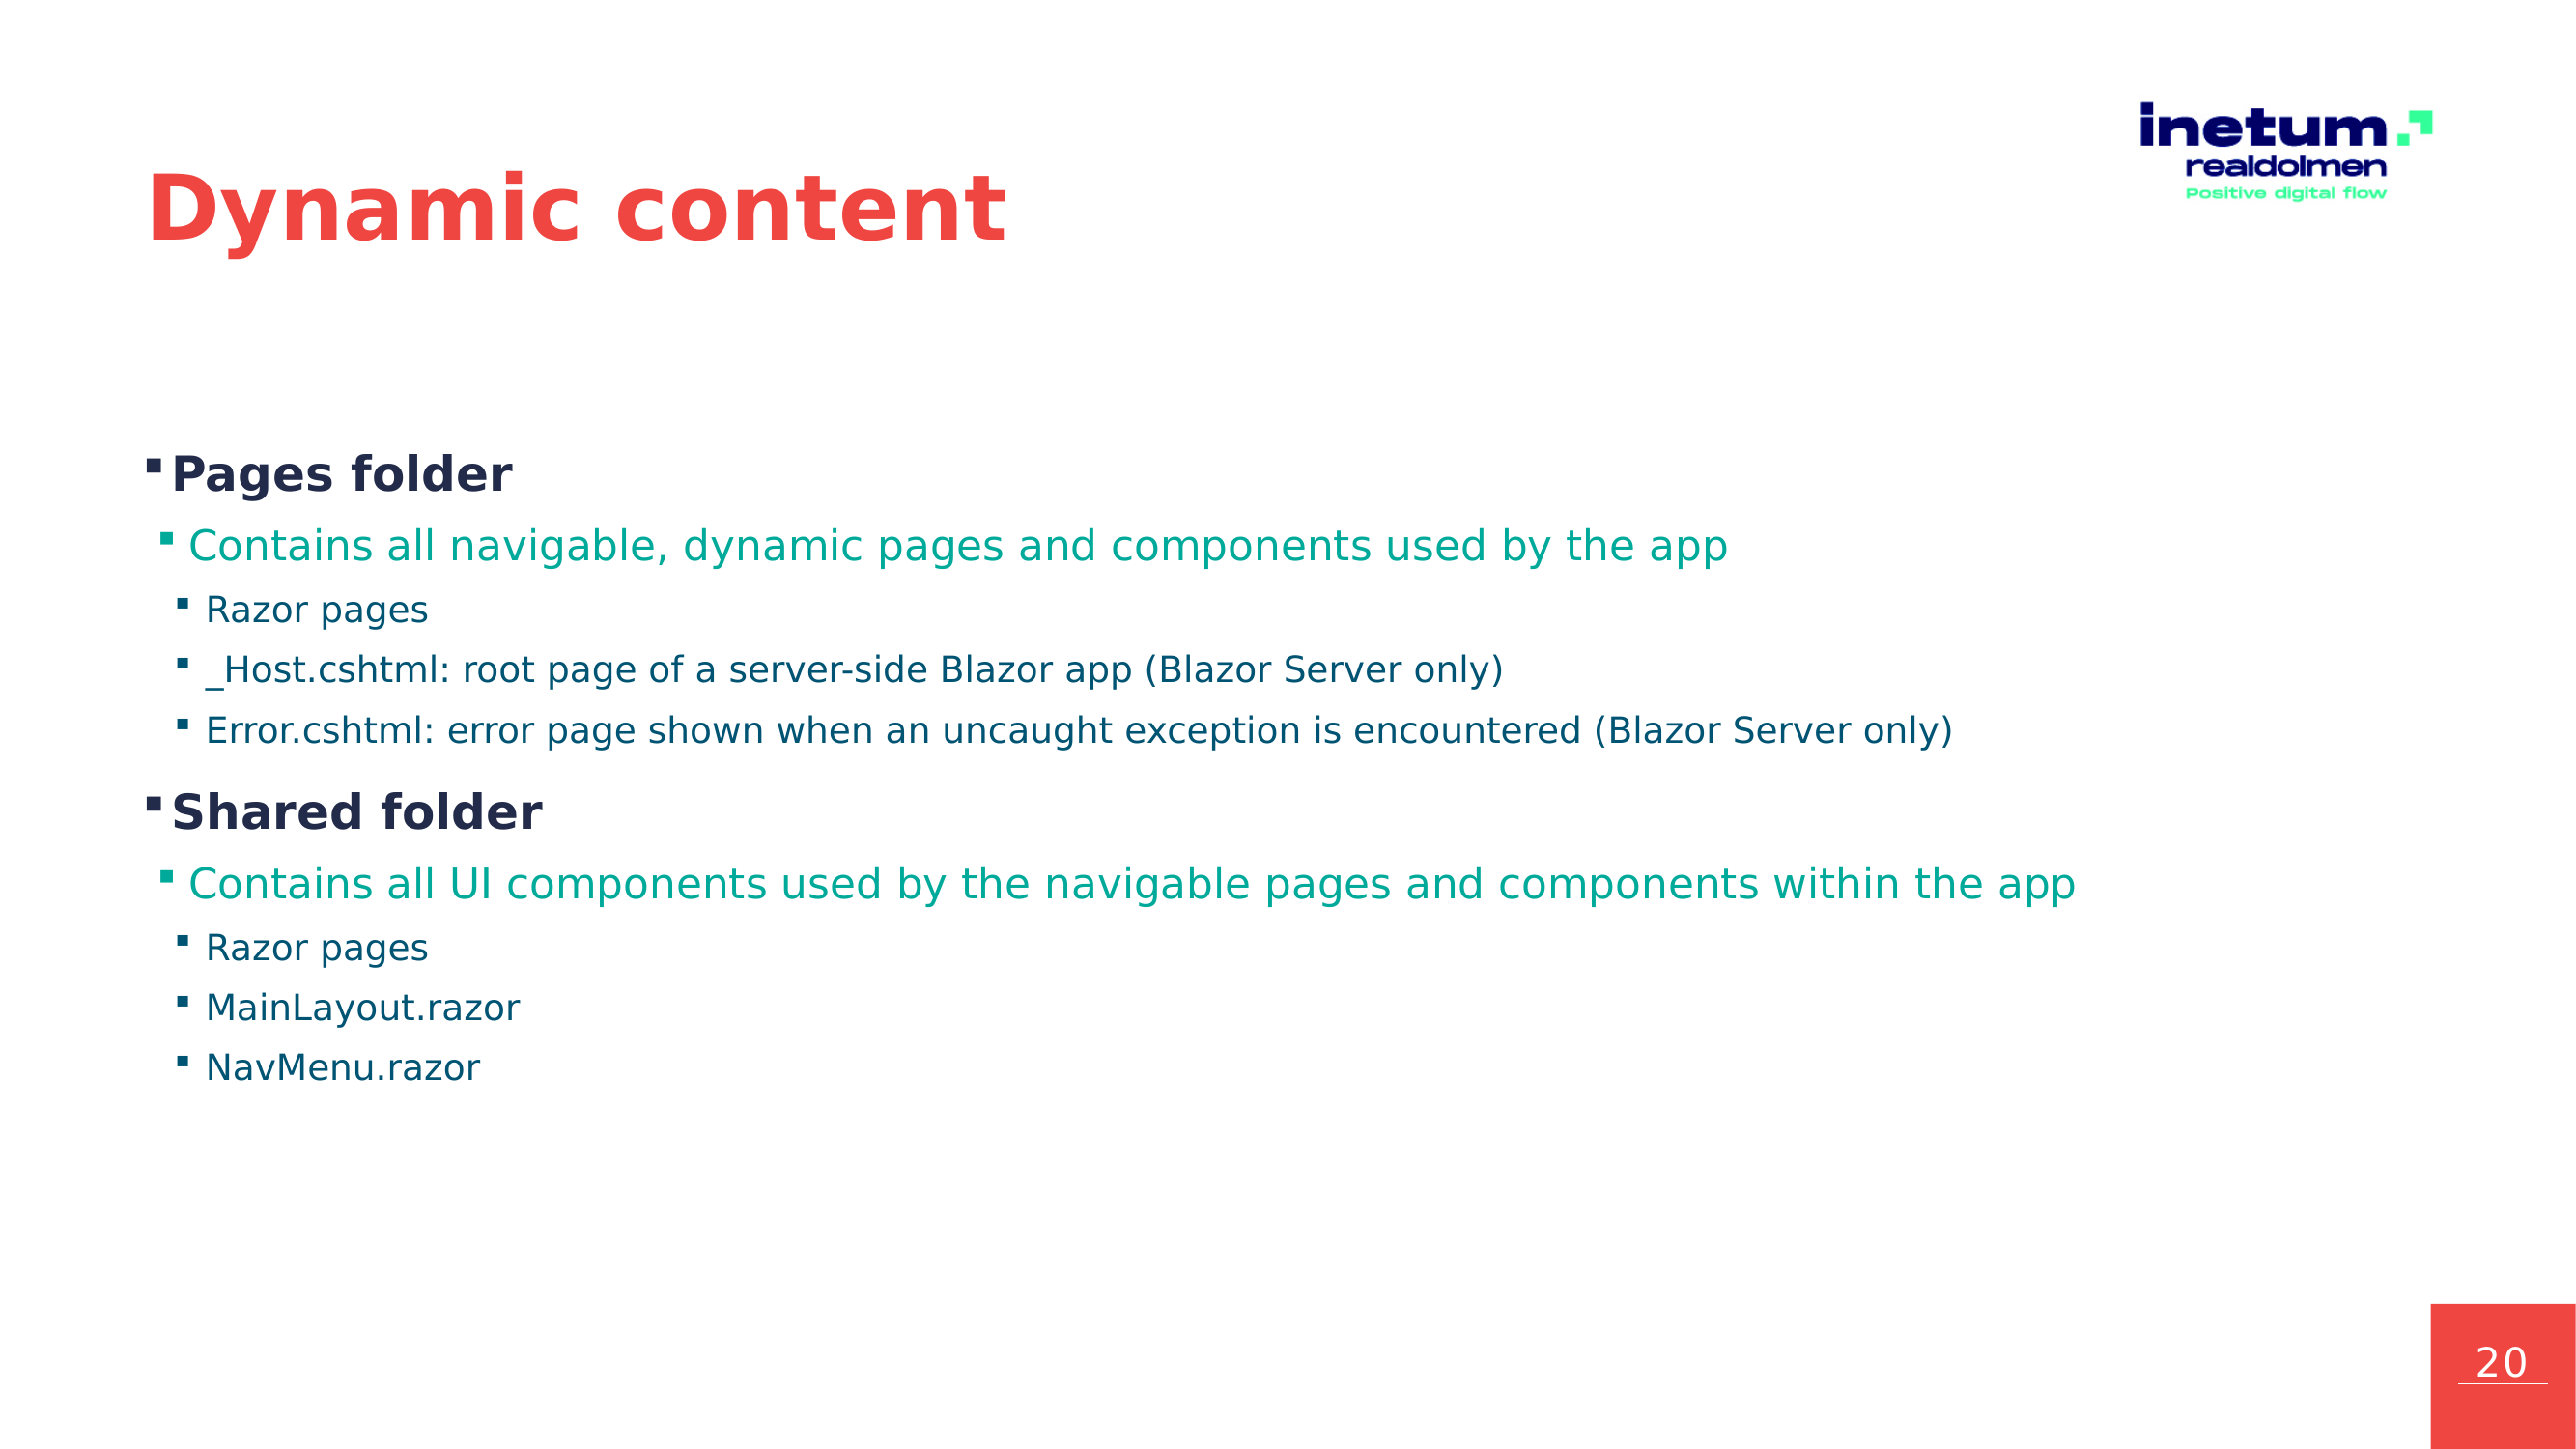

# Dynamic content
Pages folder
Contains all navigable, dynamic pages and components used by the app
Razor pages
_Host.cshtml: root page of a server-side Blazor app (Blazor Server only)
Error.cshtml: error page shown when an uncaught exception is encountered (Blazor Server only)
Shared folder
Contains all UI components used by the navigable pages and components within the app
Razor pages
MainLayout.razor
NavMenu.razor